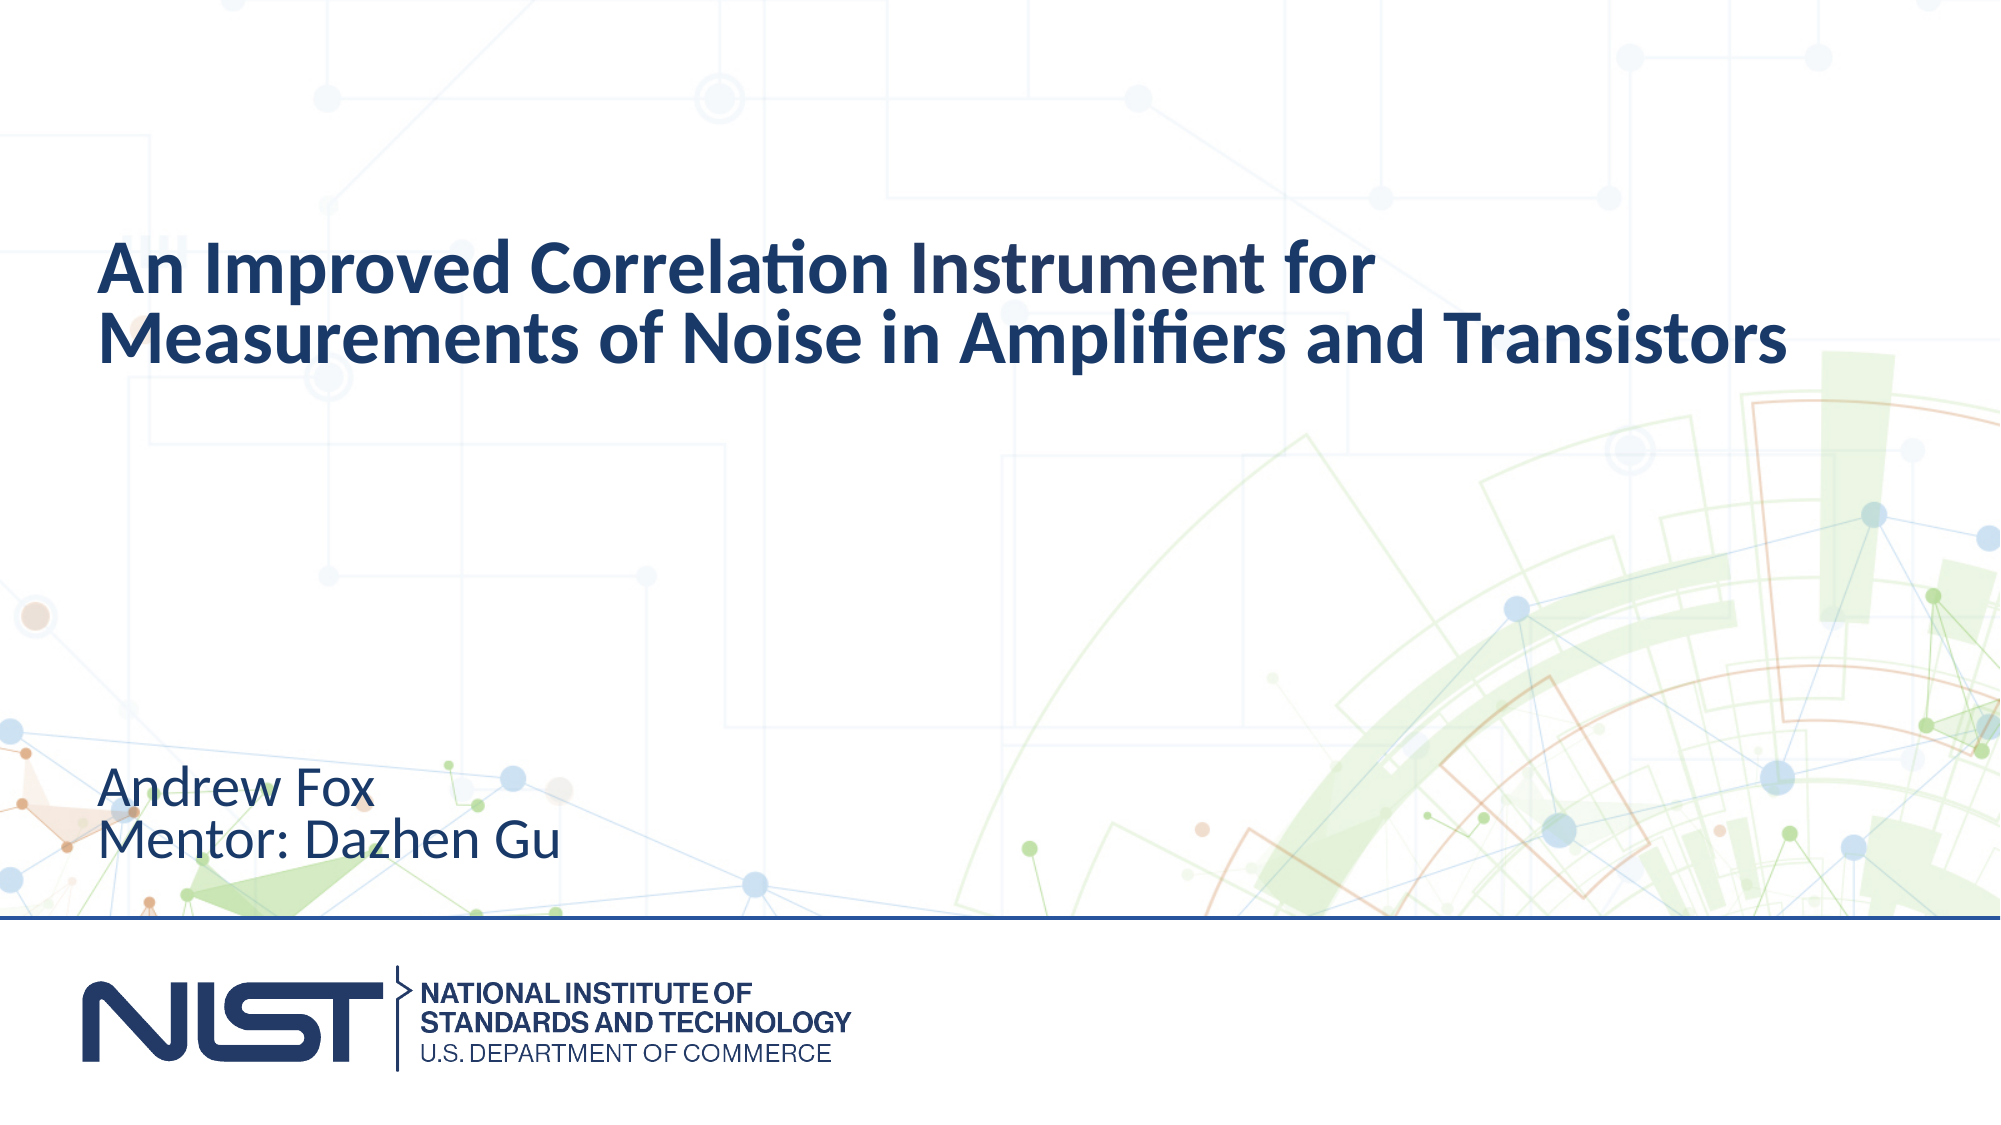

# An Improved Correlation Instrument for Measurements of Noise in Amplifiers and Transistors
Andrew Fox
Mentor: Dazhen Gu